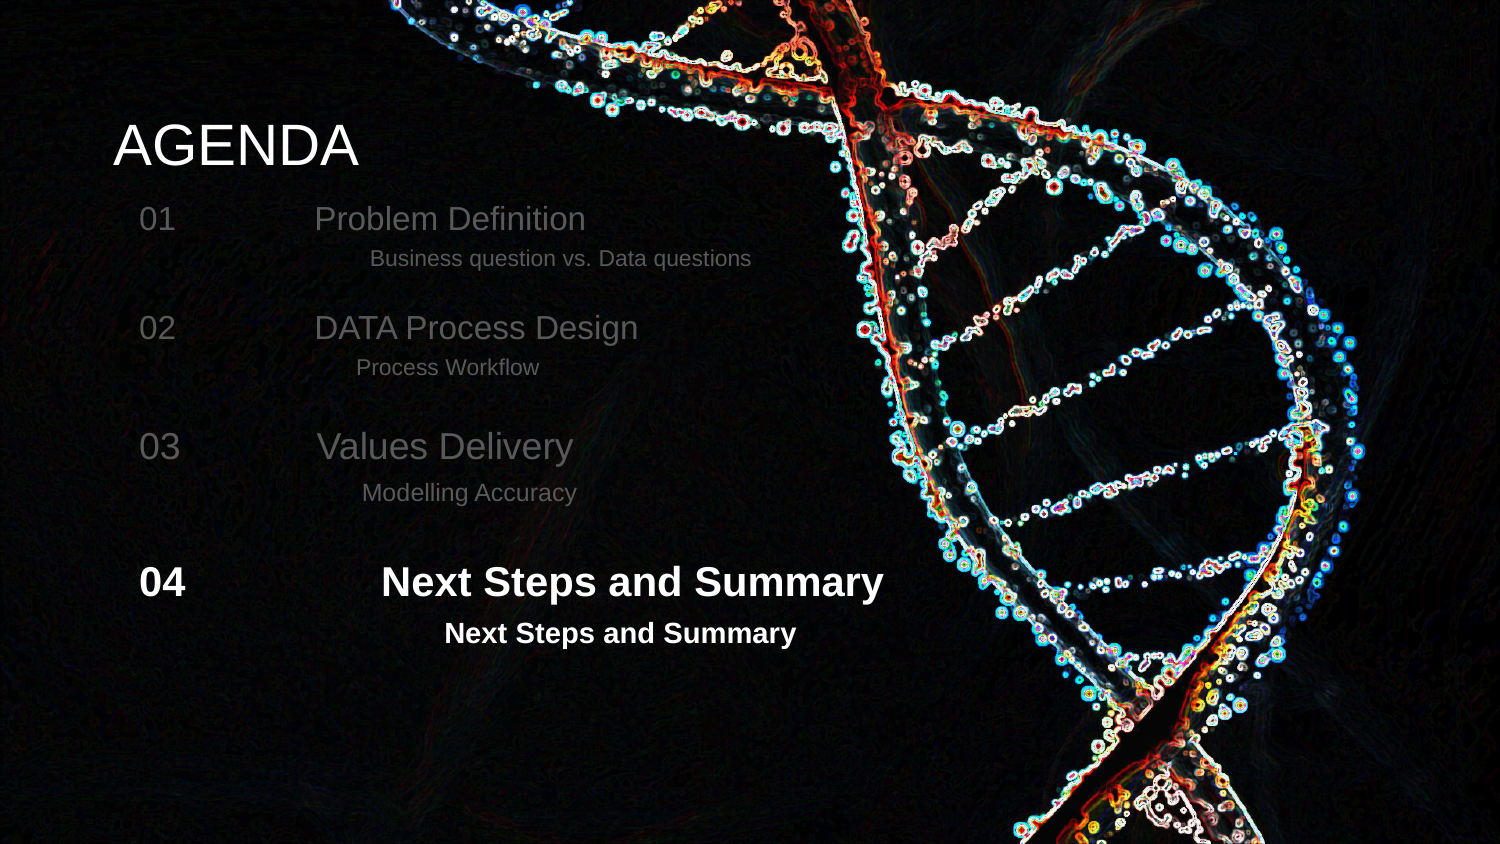

AGENDA

01               Problem Definition
                                 Business question vs. Data questions

02               DATA Process Design
                               Process Workflow

03             Values Delivery
                           Modelling Accuracy

04                 Next Steps and Summary
                                 Next Steps and Summary